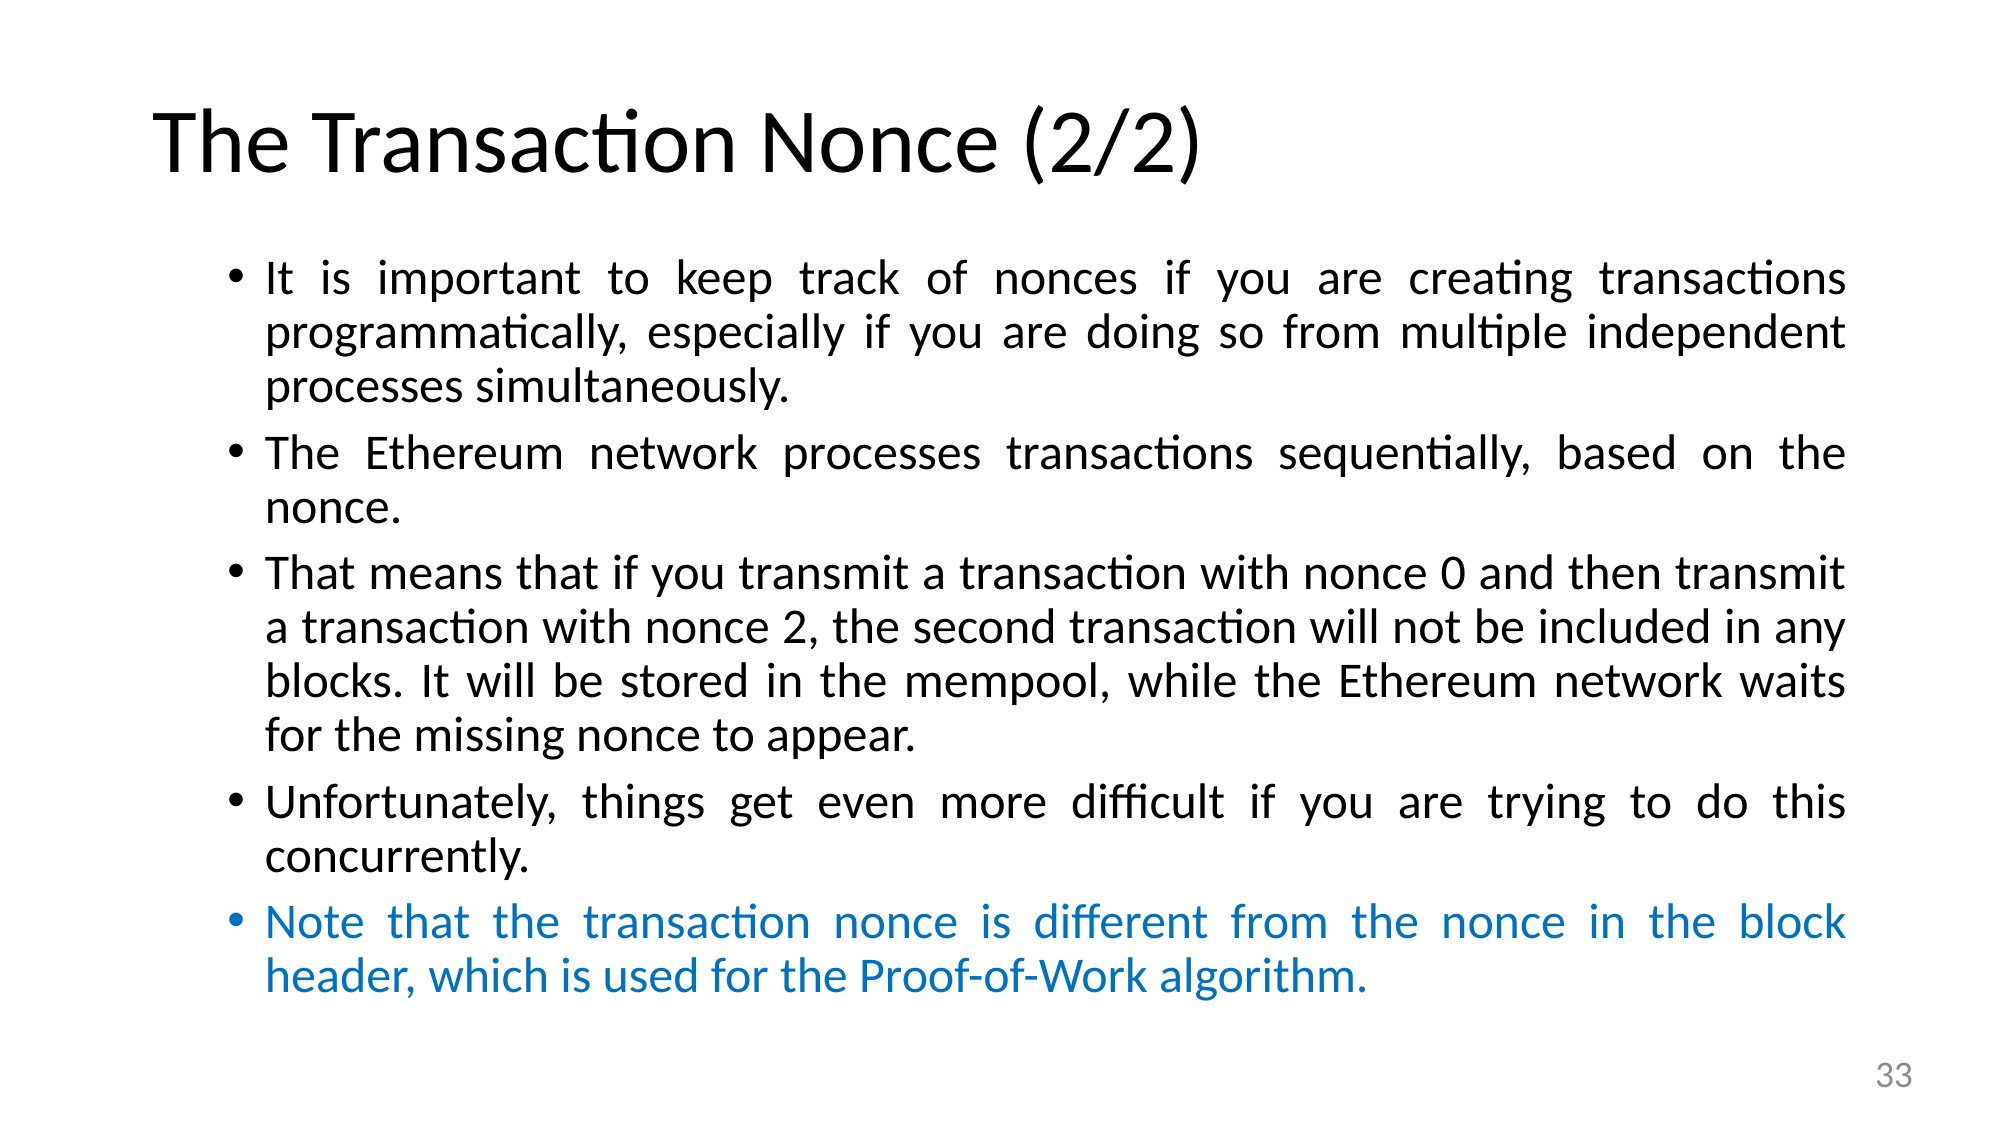

# The Transaction Nonce (2/2)
It is important to keep track of nonces if you are creating transactions programmatically, especially if you are doing so from multiple independent processes simultaneously.
The Ethereum network processes transactions sequentially, based on the nonce.
That means that if you transmit a transaction with nonce 0 and then transmit a transaction with nonce 2, the second transaction will not be included in any blocks. It will be stored in the mempool, while the Ethereum network waits for the missing nonce to appear.
Unfortunately, things get even more difficult if you are trying to do this concurrently.
Note that the transaction nonce is different from the nonce in the block header, which is used for the Proof-of-Work algorithm.
33